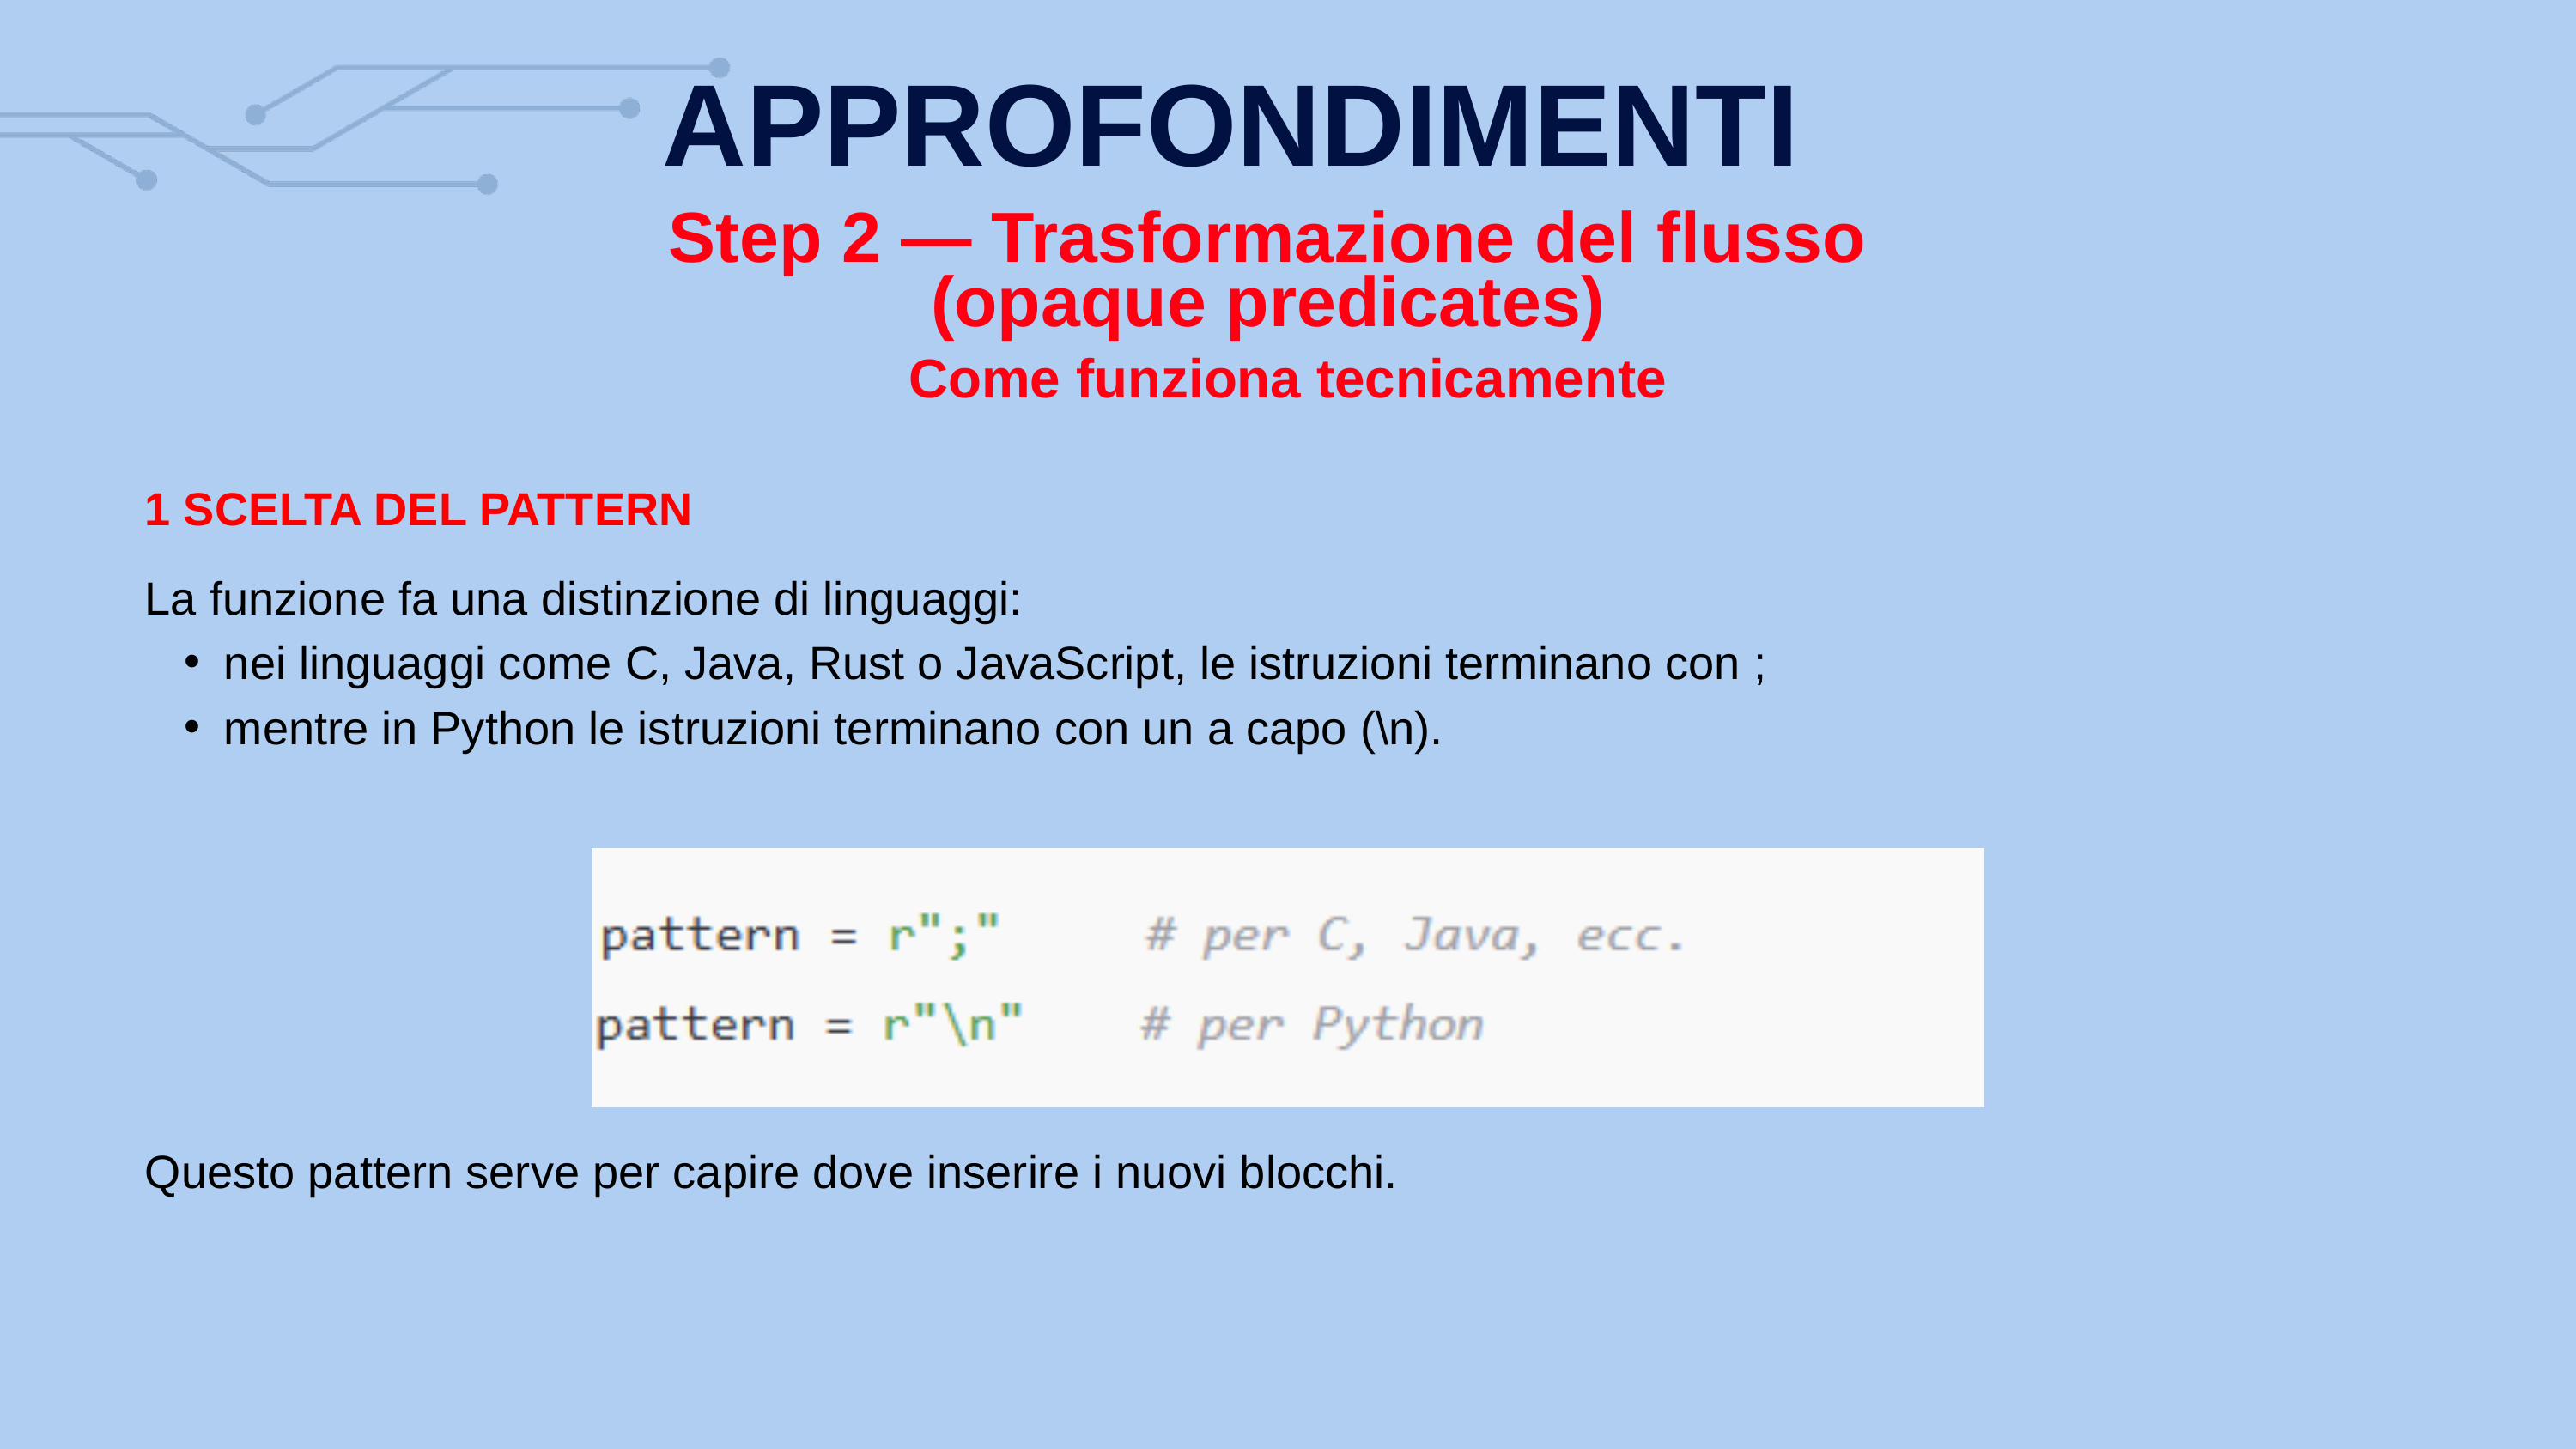

APPROFONDIMENTI
Step 2 — Trasformazione del flusso (opaque predicates)
Come funziona tecnicamente
1 SCELTA DEL PATTERN
La funzione fa una distinzione di linguaggi:
nei linguaggi come C, Java, Rust o JavaScript, le istruzioni terminano con ;
mentre in Python le istruzioni terminano con un a capo (\n).

Questo pattern serve per capire dove inserire i nuovi blocchi.